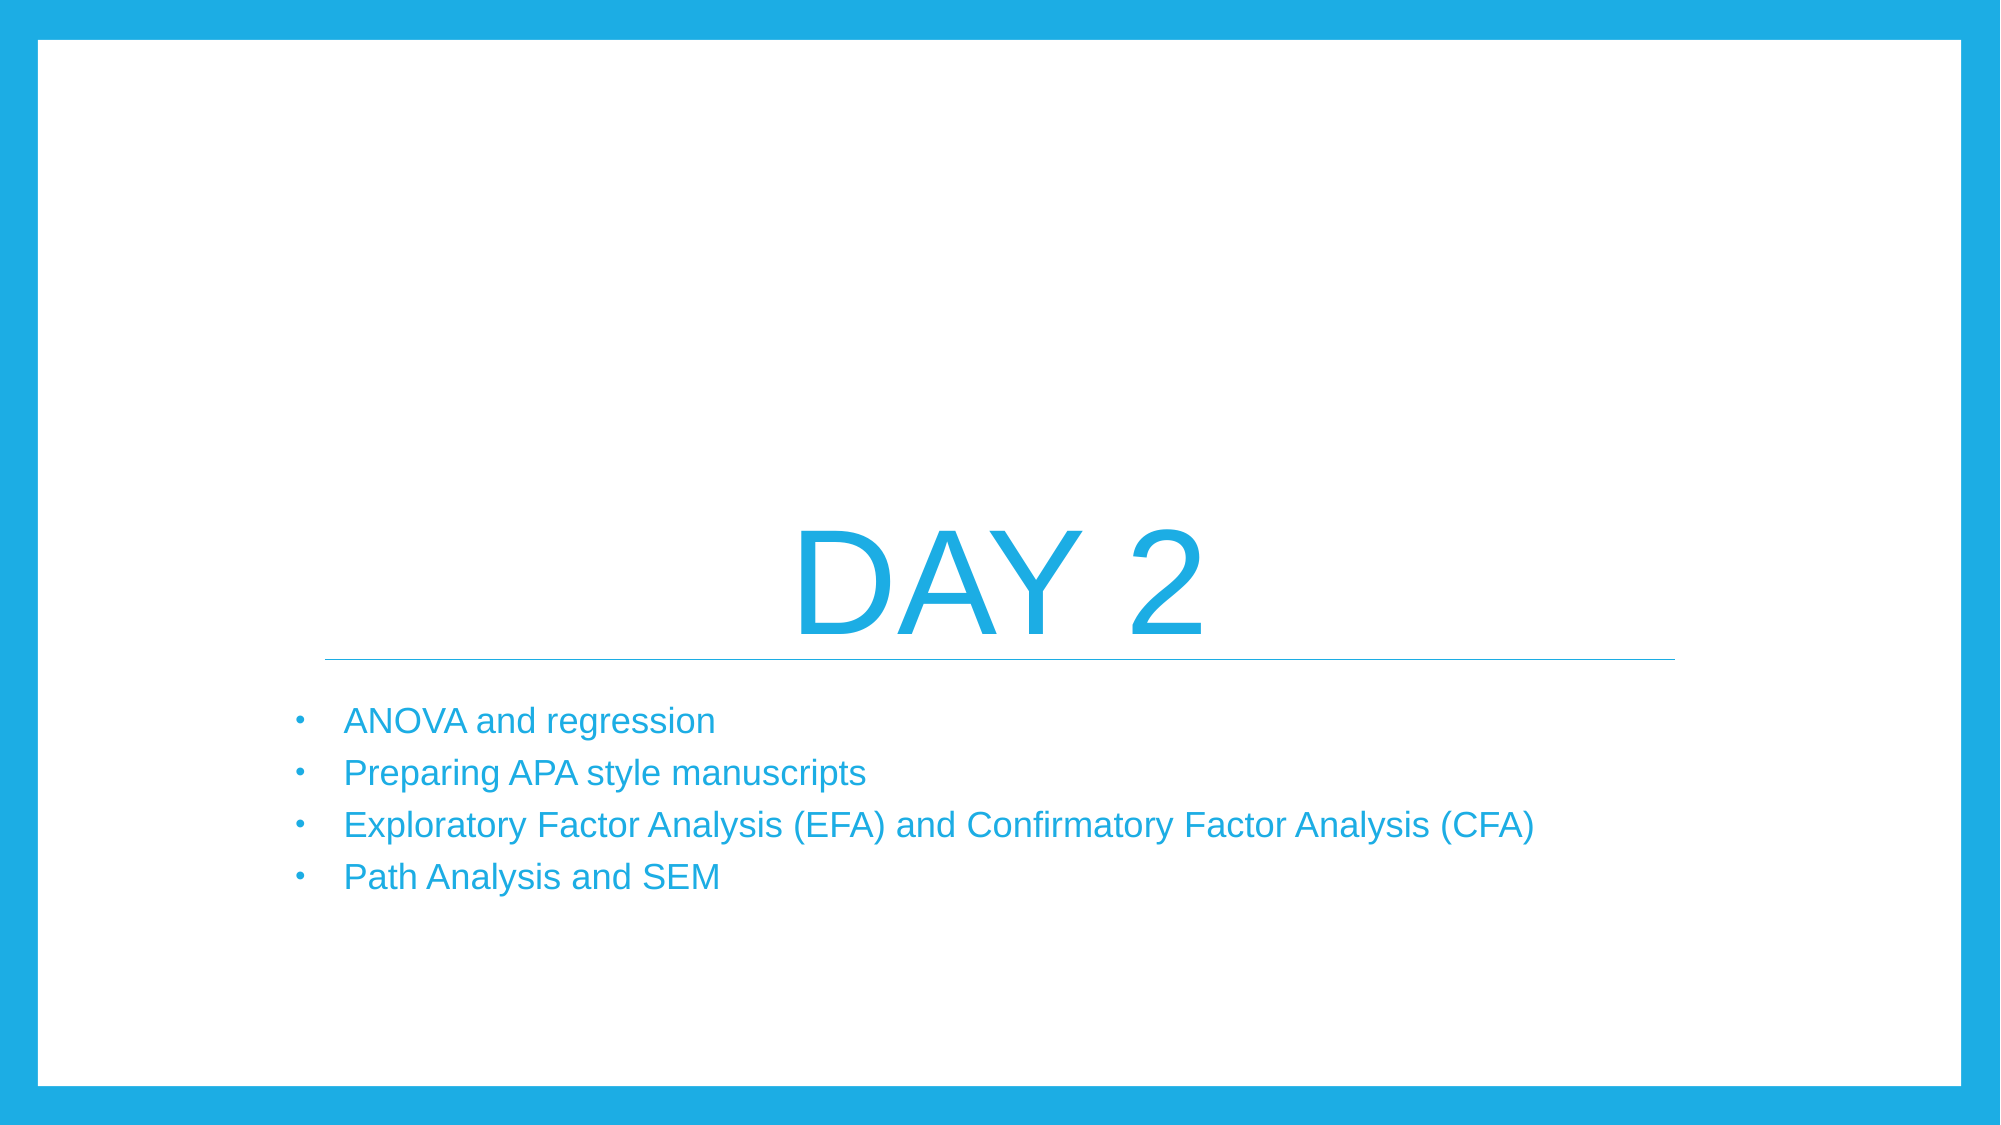

# Day 2
ANOVA and regression
Preparing APA style manuscripts
Exploratory Factor Analysis (EFA) and Confirmatory Factor Analysis (CFA)
Path Analysis and SEM